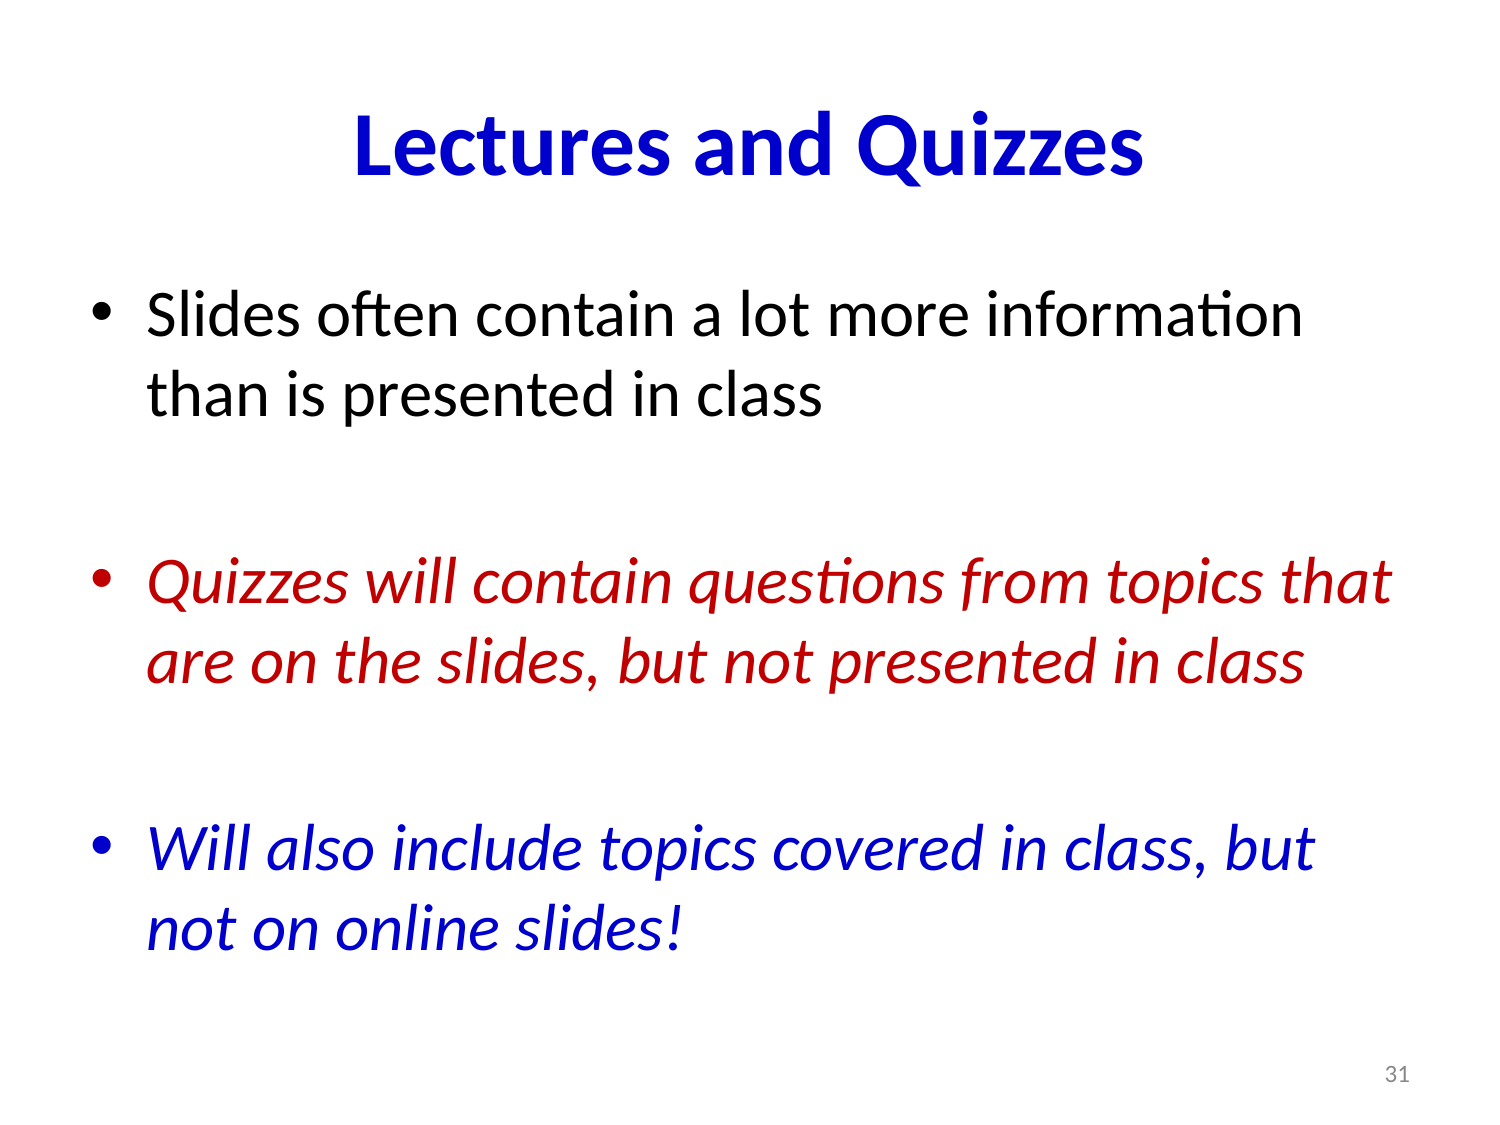

# Lectures and Quizzes
Slides often contain a lot more information than is presented in class

Quizzes will contain questions from topics that are on the slides, but not presented in class

Will also include topics covered in class, but not on online slides!
31